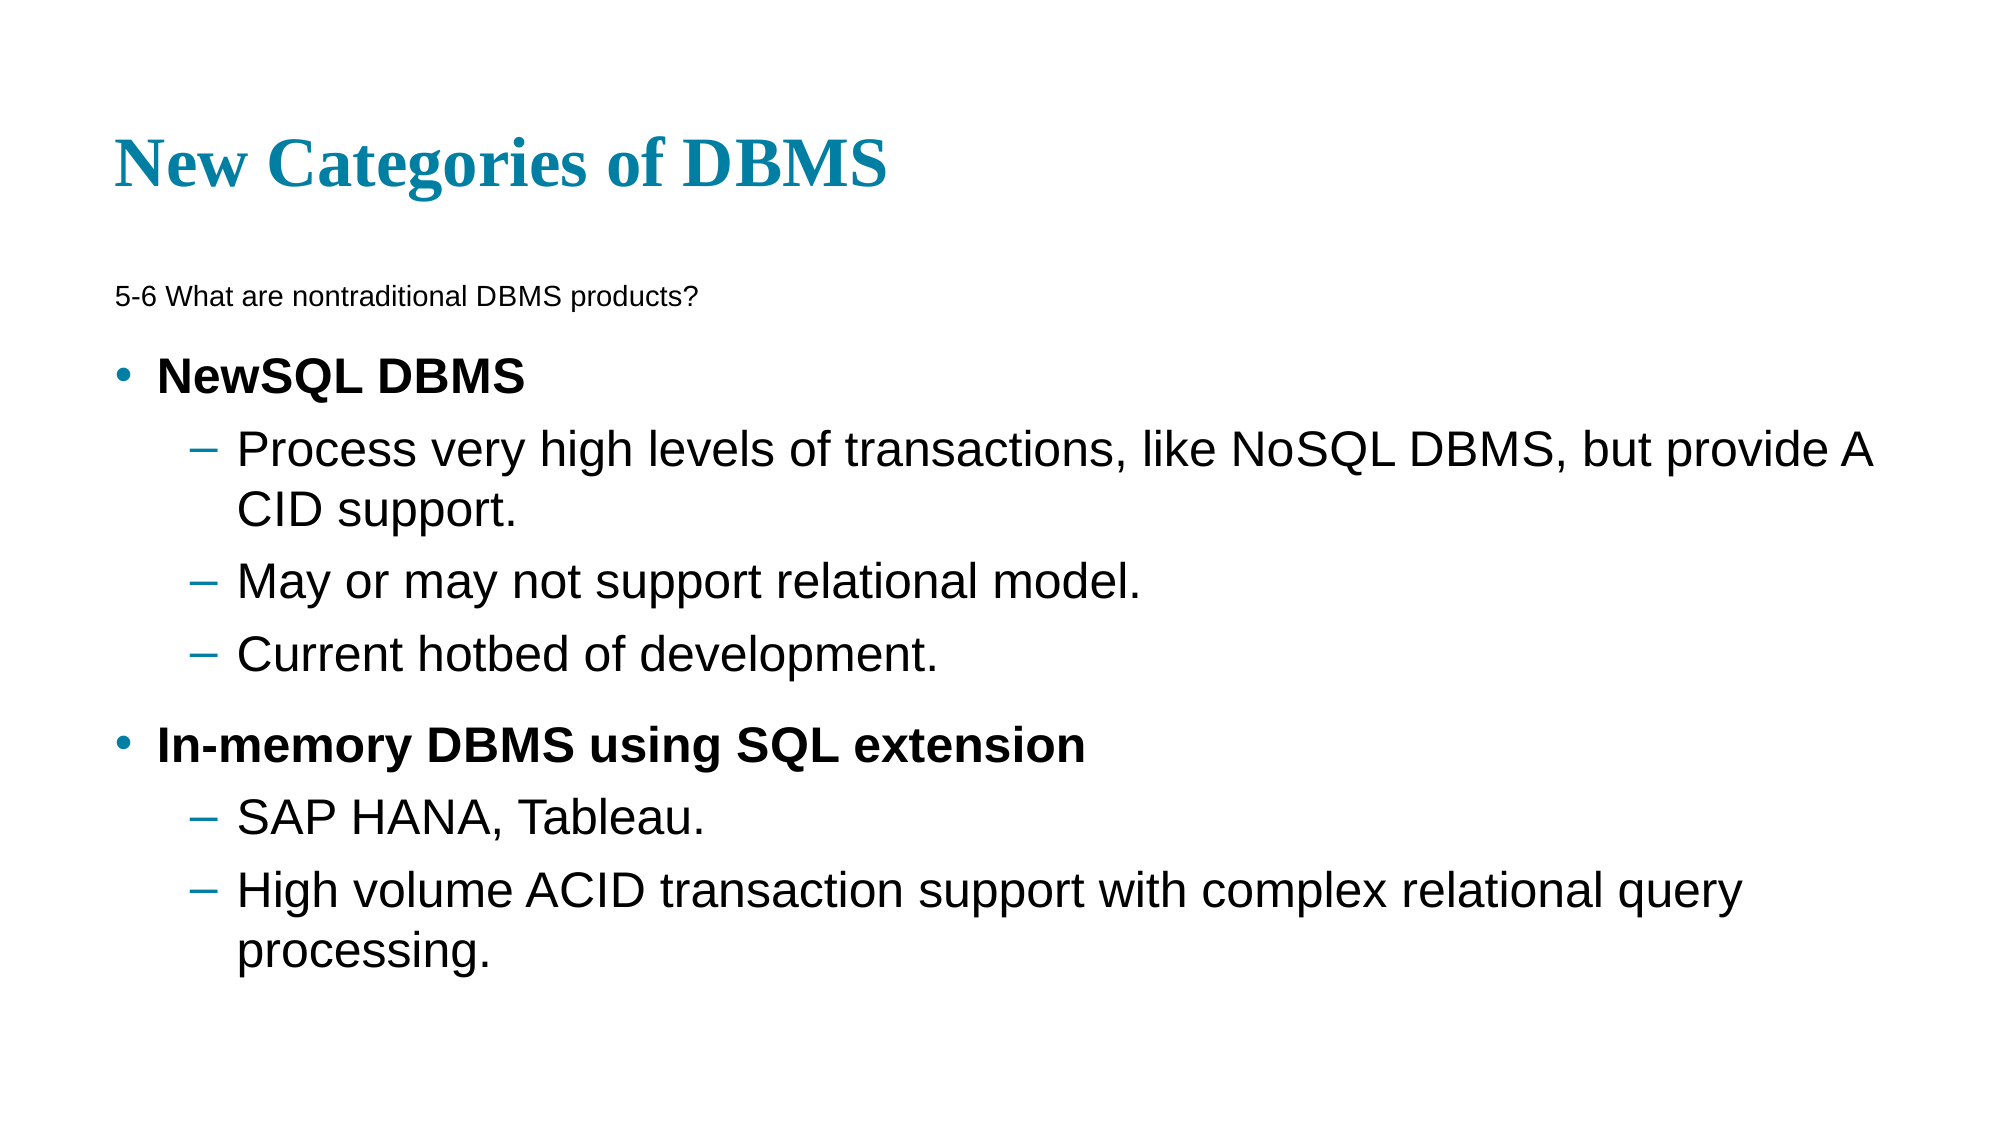

# New Categories of D B M S
5-6 What are nontraditional D B M S products?
New S Q L D B M S
Process very high levels of transactions, like No S Q L D B M S, but provide A C I D support.
May or may not support relational model.
Current hotbed of development.
In-memory D B M S using S Q L extension
S A P H A N A, Tableau.
High volume A C I D transaction support with complex relational query processing.